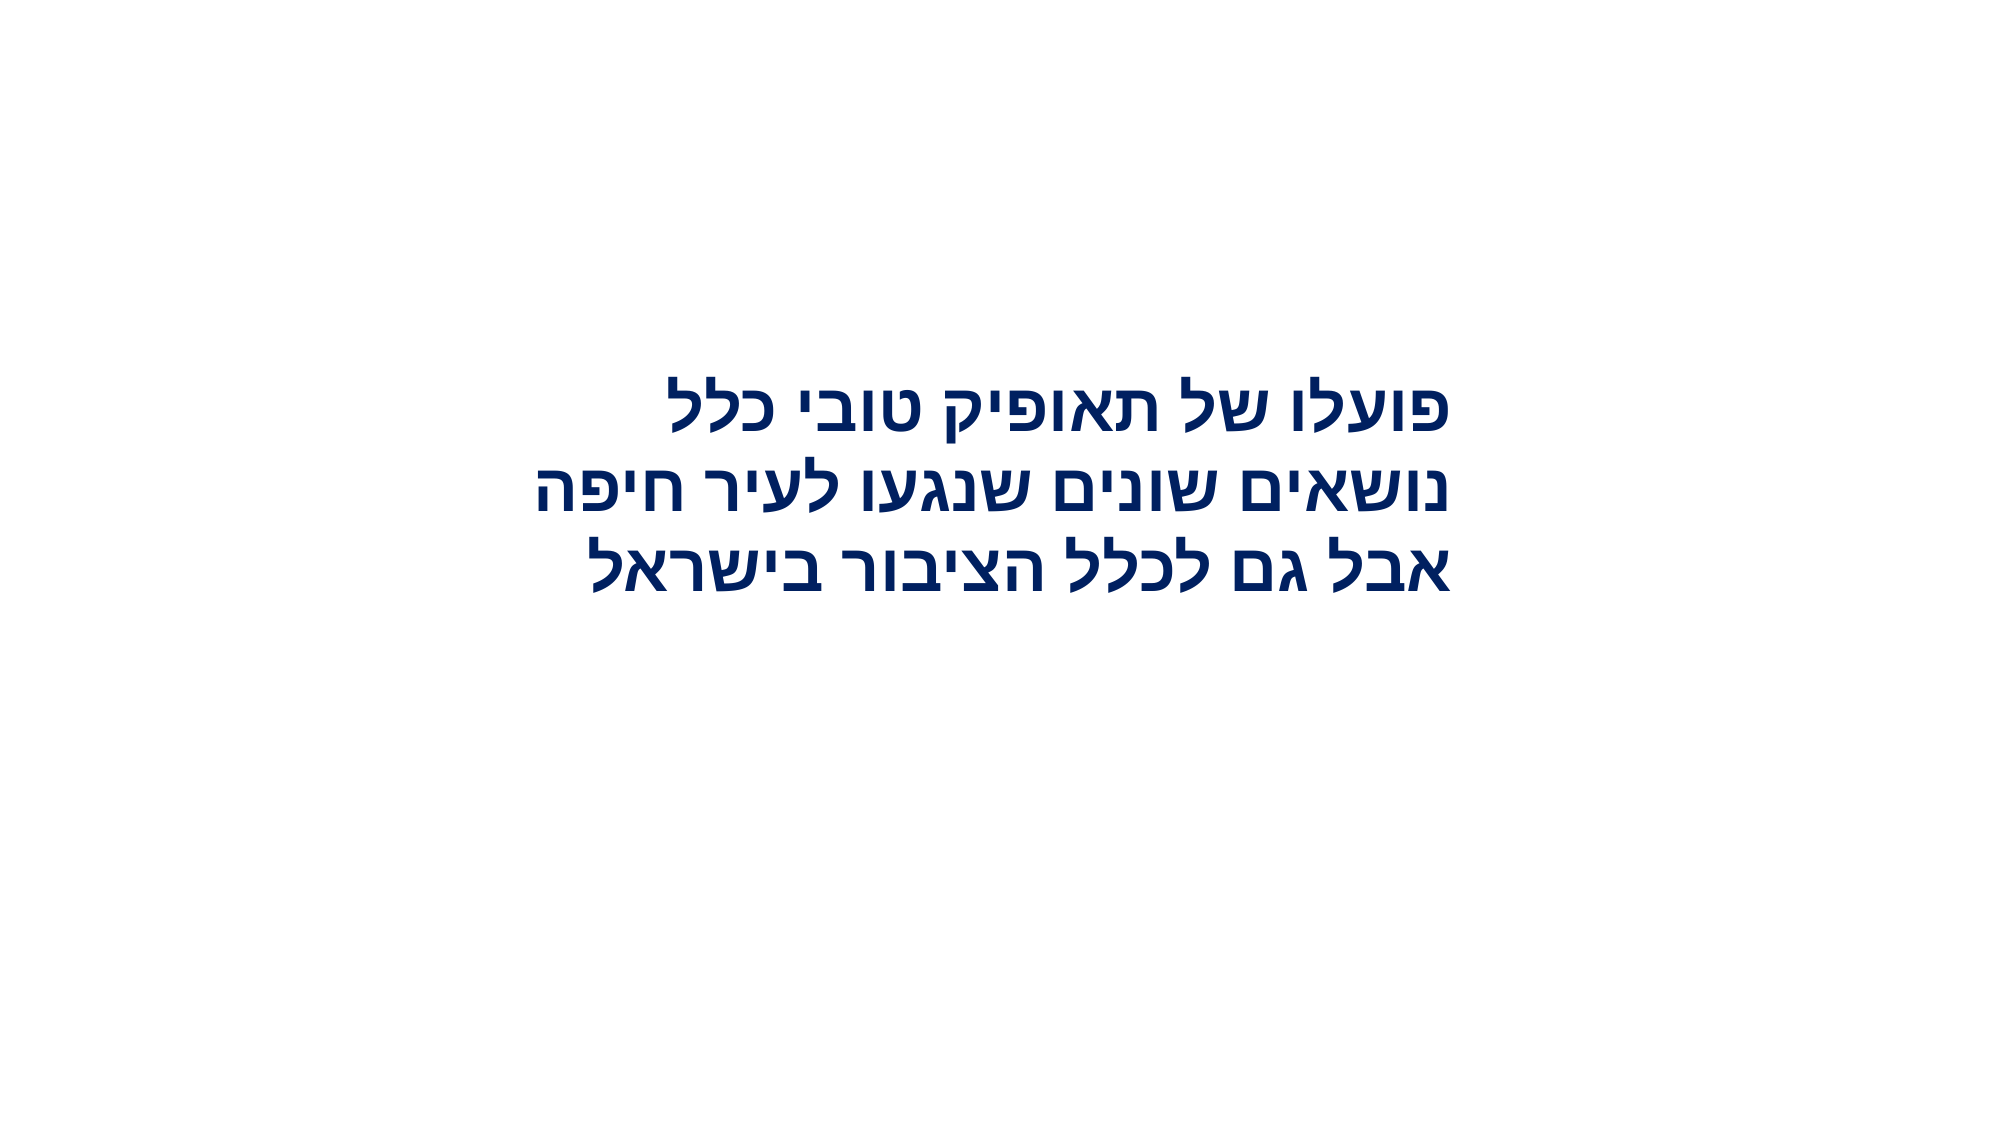

פועלו של תאופיק טובי כלל
נושאים שונים שנגעו לעיר חיפה
אבל גם לכלל הציבור בישראל